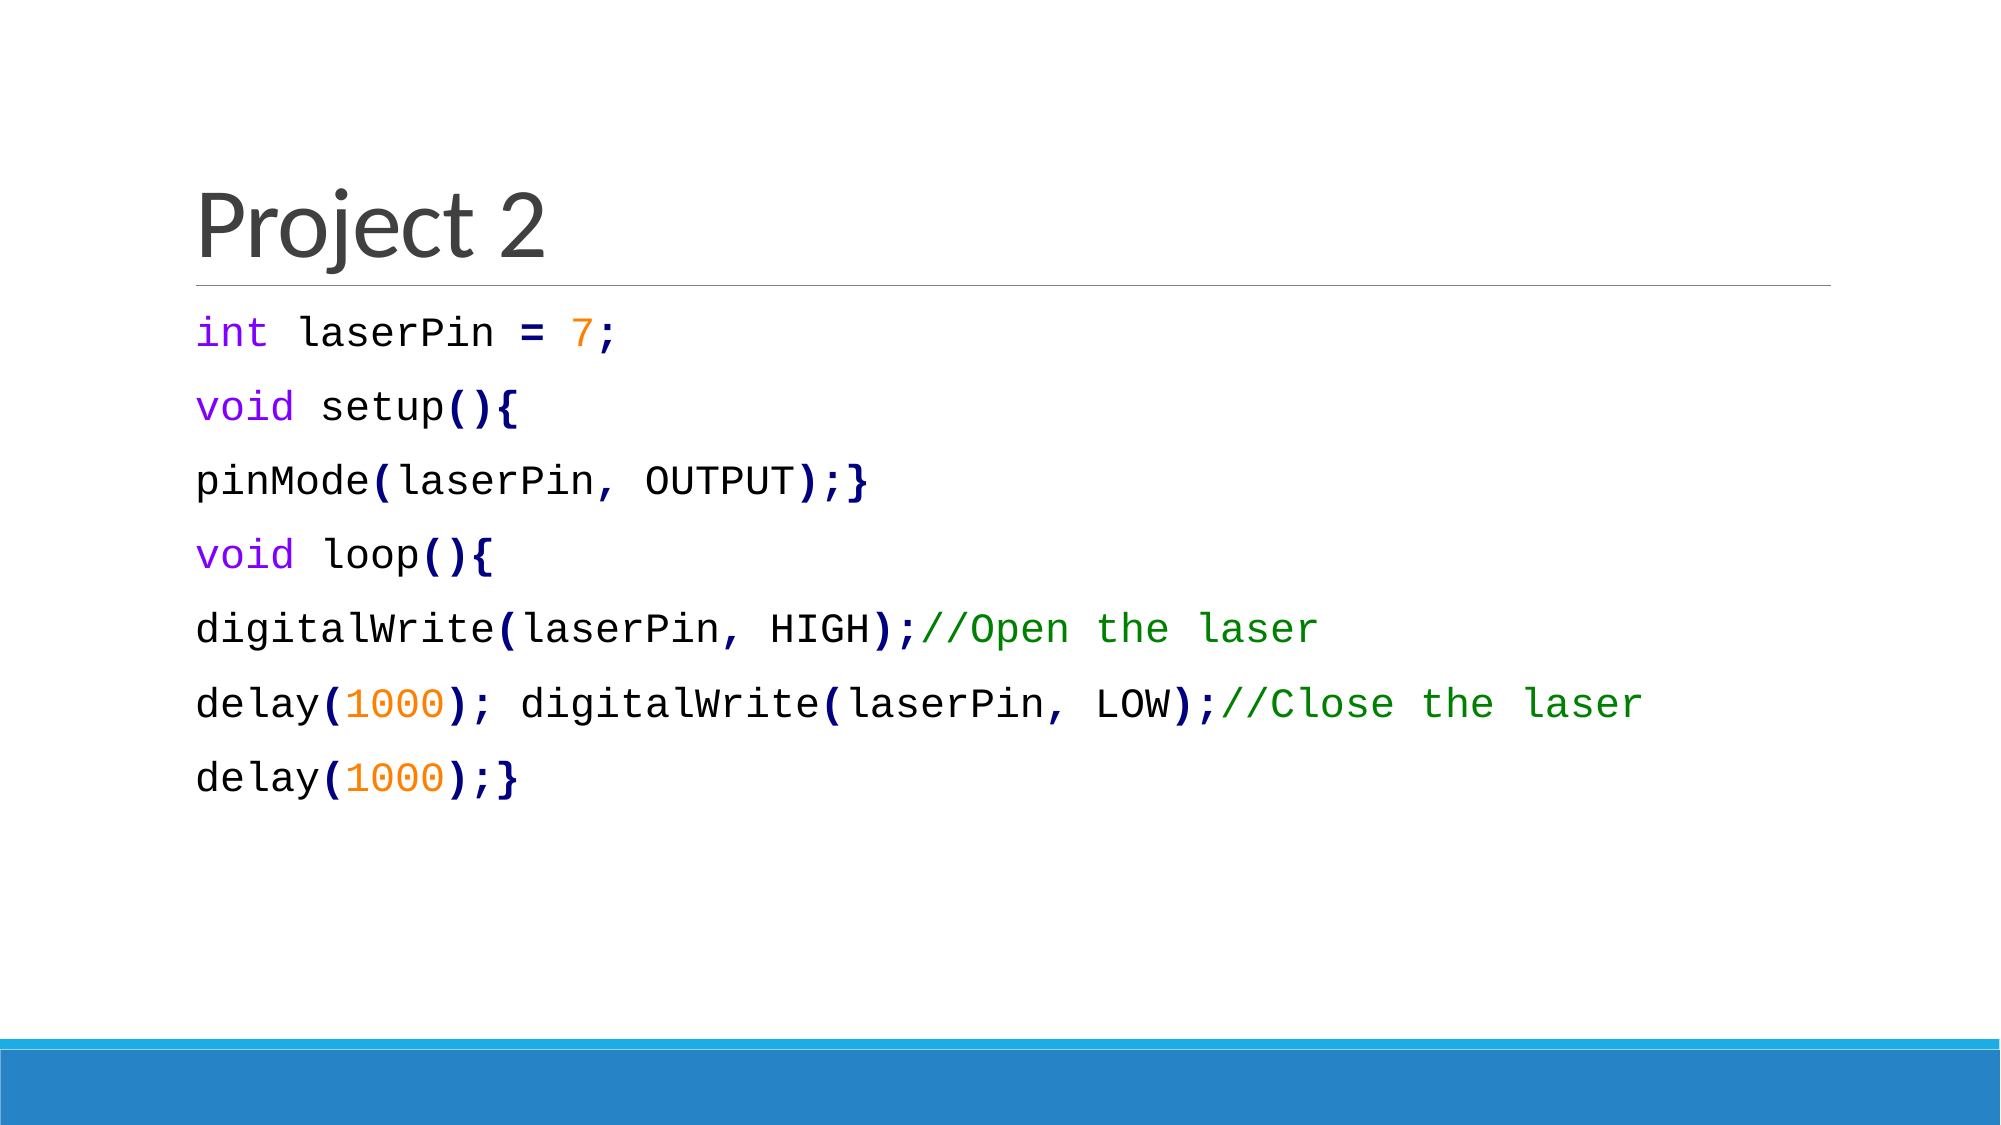

# Project 2
int laserPin = 7;
void setup(){
pinMode(laserPin, OUTPUT);}
void loop(){
digitalWrite(laserPin, HIGH);//Open the laser
delay(1000); digitalWrite(laserPin, LOW);//Close the laser
delay(1000);}